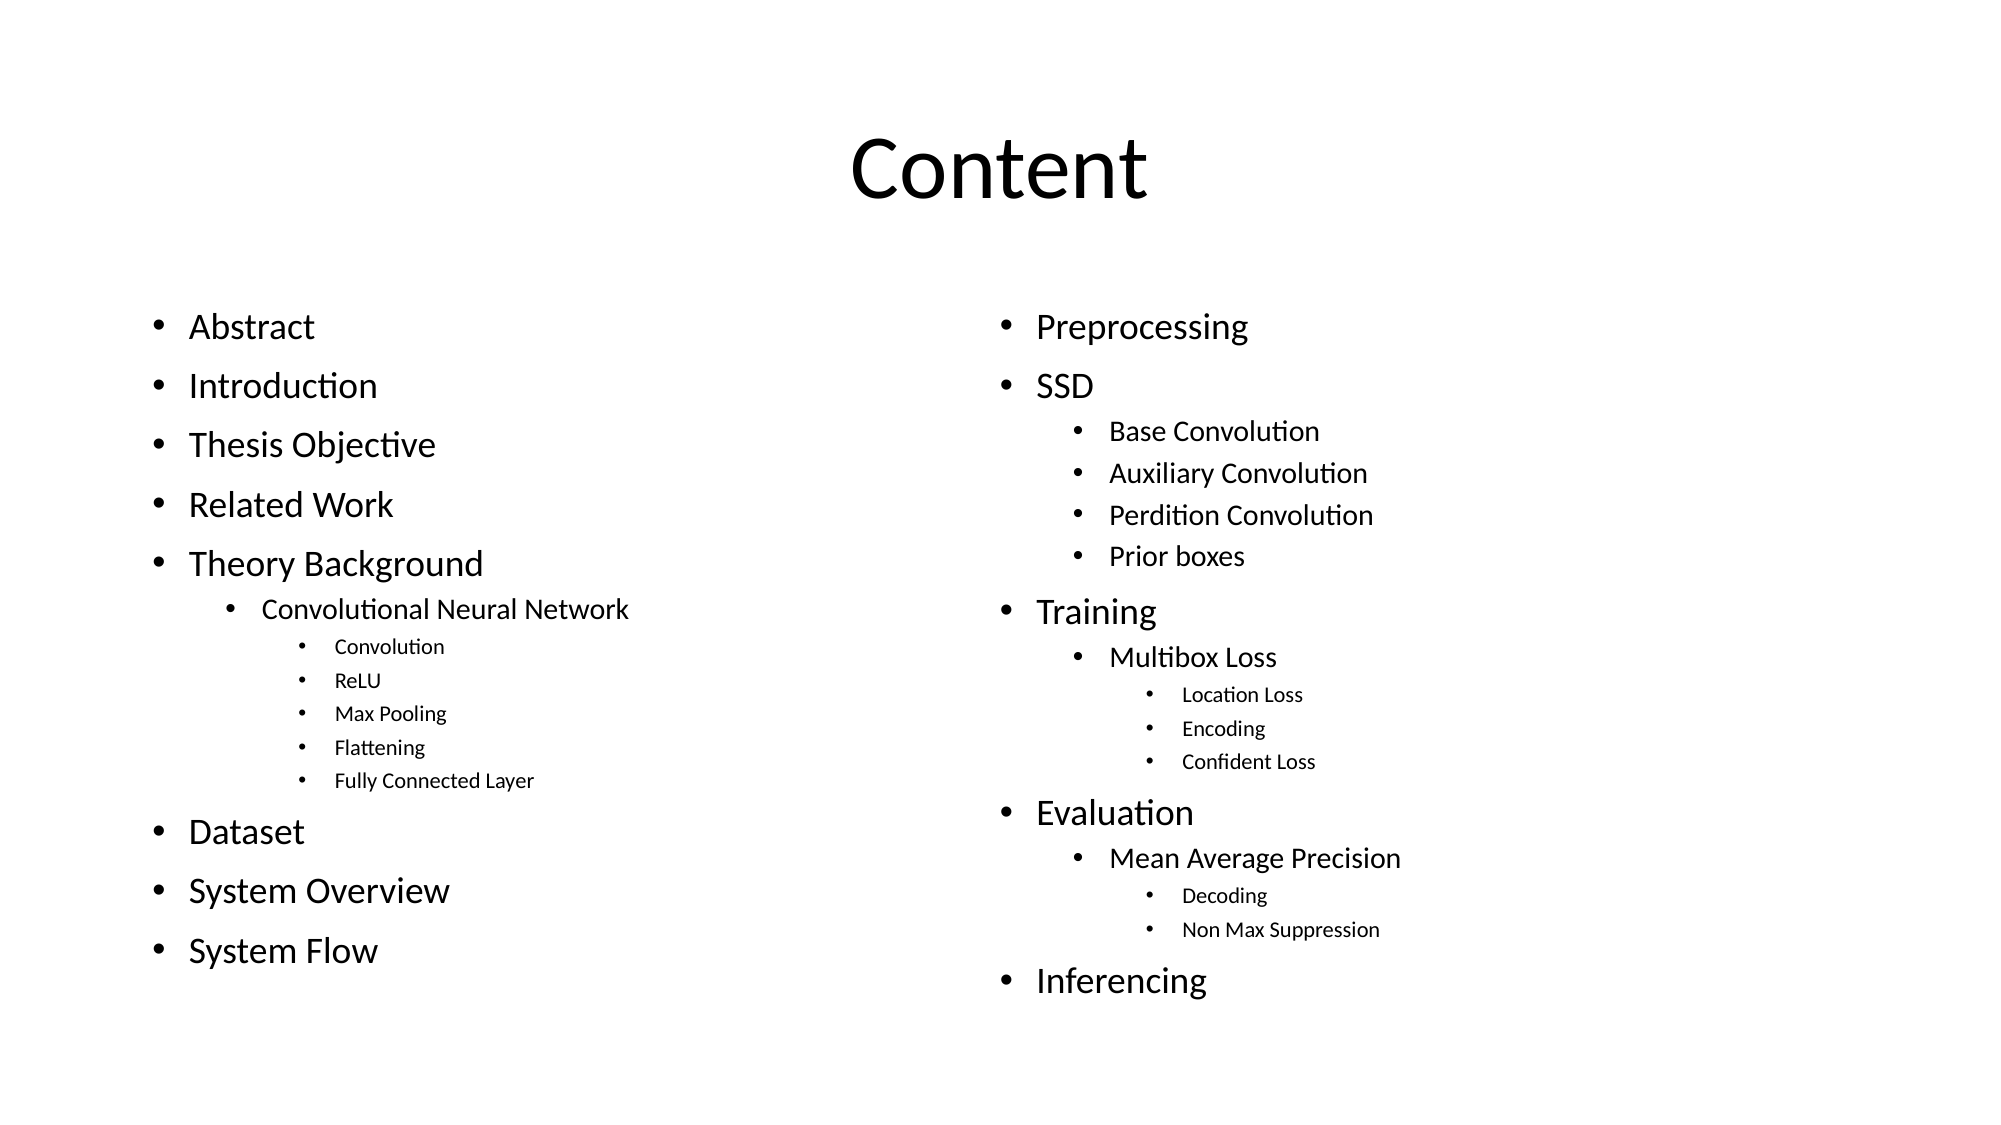

# Content
Abstract
Introduction
Thesis Objective
Related Work
Theory Background
Convolutional Neural Network
Convolution
ReLU
Max Pooling
Flattening
Fully Connected Layer
Dataset
System Overview
System Flow
Preprocessing
SSD
Base Convolution
Auxiliary Convolution
Perdition Convolution
Prior boxes
Training
Multibox Loss
Location Loss
Encoding
Confident Loss
Evaluation
Mean Average Precision
Decoding
Non Max Suppression
Inferencing